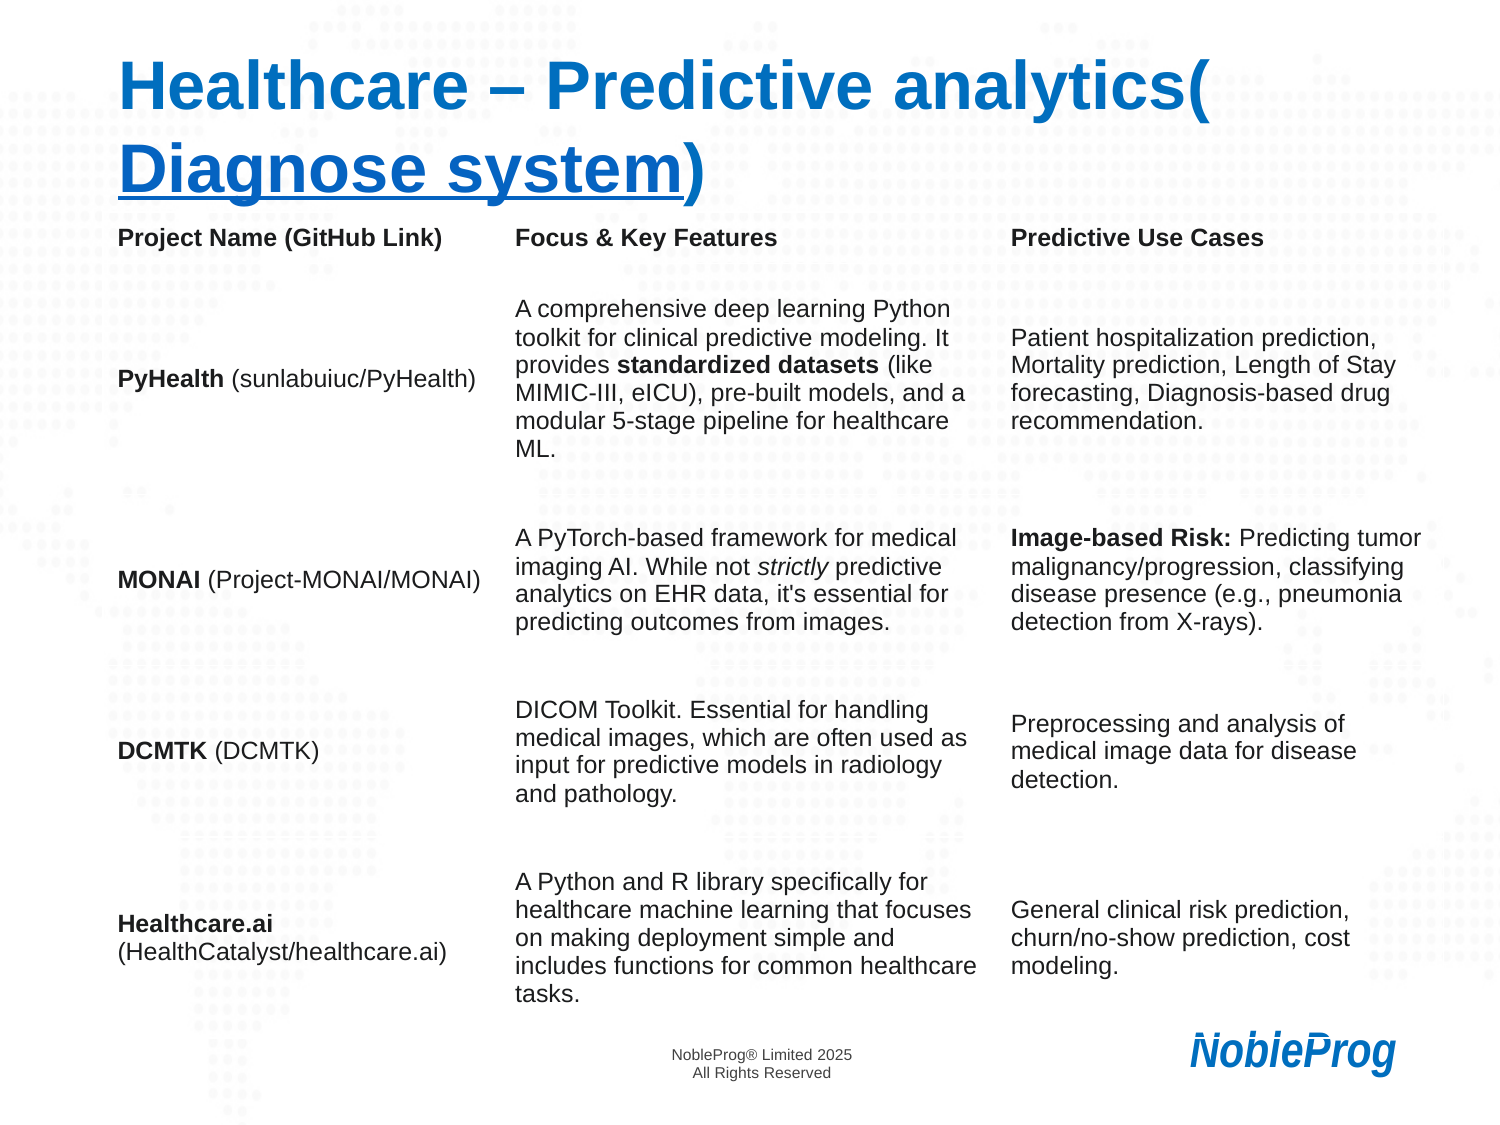

# Healthcare – Predictive analytics(Diagnose system)
| Project Name (GitHub Link) | Focus & Key Features | Predictive Use Cases |
| --- | --- | --- |
| PyHealth (sunlabuiuc/PyHealth) | A comprehensive deep learning Python toolkit for clinical predictive modeling. It provides standardized datasets (like MIMIC-III, eICU), pre-built models, and a modular 5-stage pipeline for healthcare ML. | Patient hospitalization prediction, Mortality prediction, Length of Stay forecasting, Diagnosis-based drug recommendation. |
| MONAI (Project-MONAI/MONAI) | A PyTorch-based framework for medical imaging AI. While not strictly predictive analytics on EHR data, it's essential for predicting outcomes from images. | Image-based Risk: Predicting tumor malignancy/progression, classifying disease presence (e.g., pneumonia detection from X-rays). |
| DCMTK (DCMTK) | DICOM Toolkit. Essential for handling medical images, which are often used as input for predictive models in radiology and pathology. | Preprocessing and analysis of medical image data for disease detection. |
| Healthcare.ai (HealthCatalyst/healthcare.ai) | A Python and R library specifically for healthcare machine learning that focuses on making deployment simple and includes functions for common healthcare tasks. | General clinical risk prediction, churn/no-show prediction, cost modeling. |